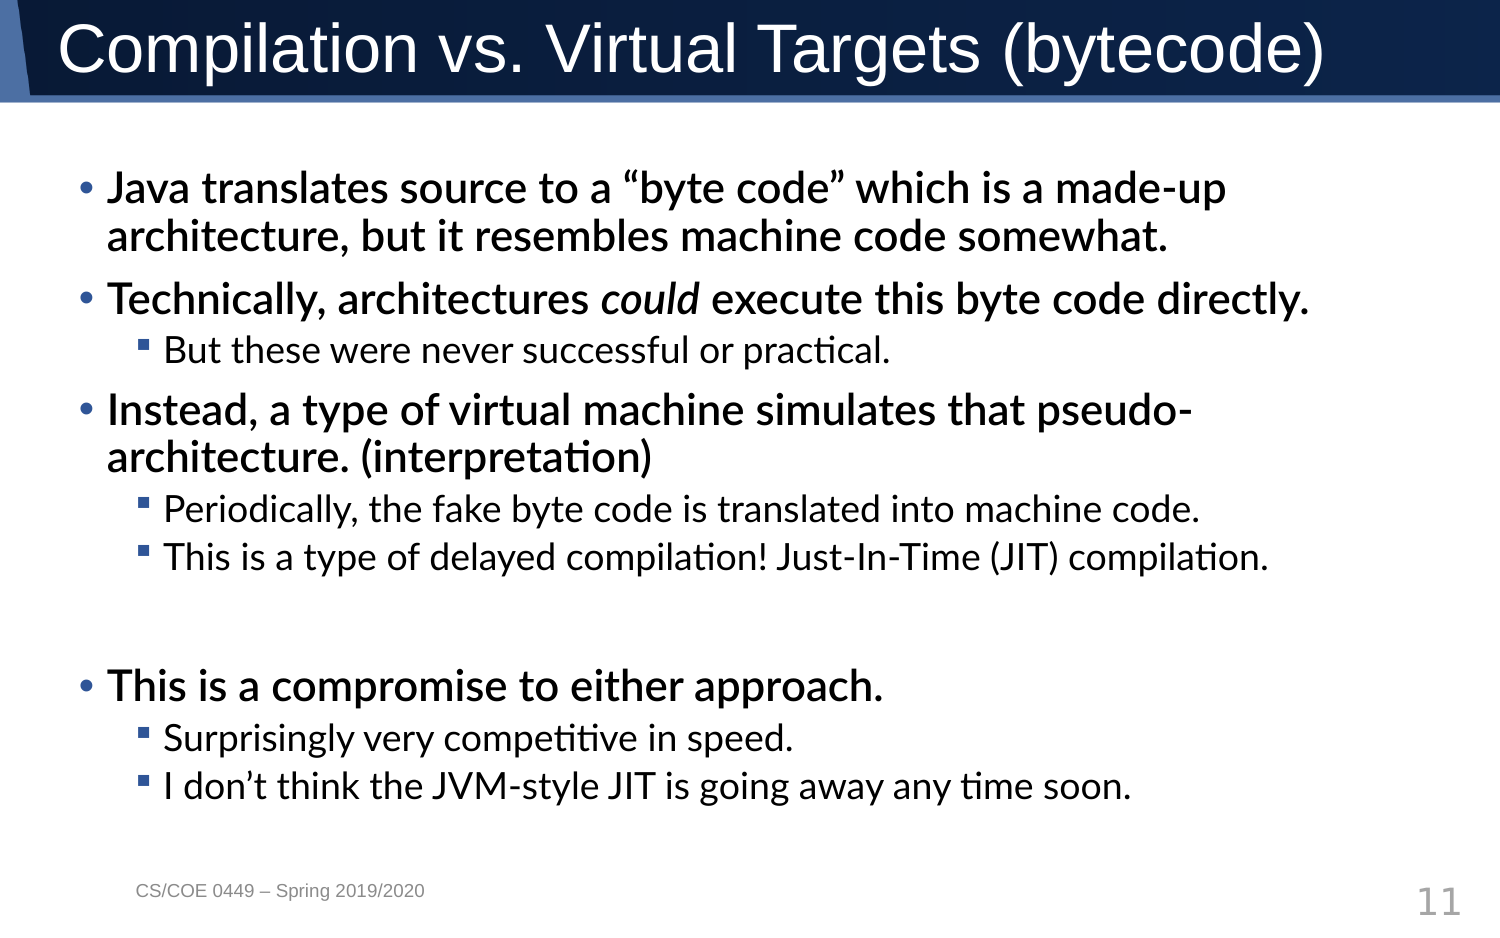

# Compilation vs. Virtual Targets (bytecode)
Java translates source to a “byte code” which is a made-up architecture, but it resembles machine code somewhat.
Technically, architectures could execute this byte code directly.
But these were never successful or practical.
Instead, a type of virtual machine simulates that pseudo-architecture. (interpretation)
Periodically, the fake byte code is translated into machine code.
This is a type of delayed compilation! Just-In-Time (JIT) compilation.

This is a compromise to either approach.
Surprisingly very competitive in speed.
I don’t think the JVM-style JIT is going away any time soon.
CS/COE 0449 – Spring 2019/2020
11